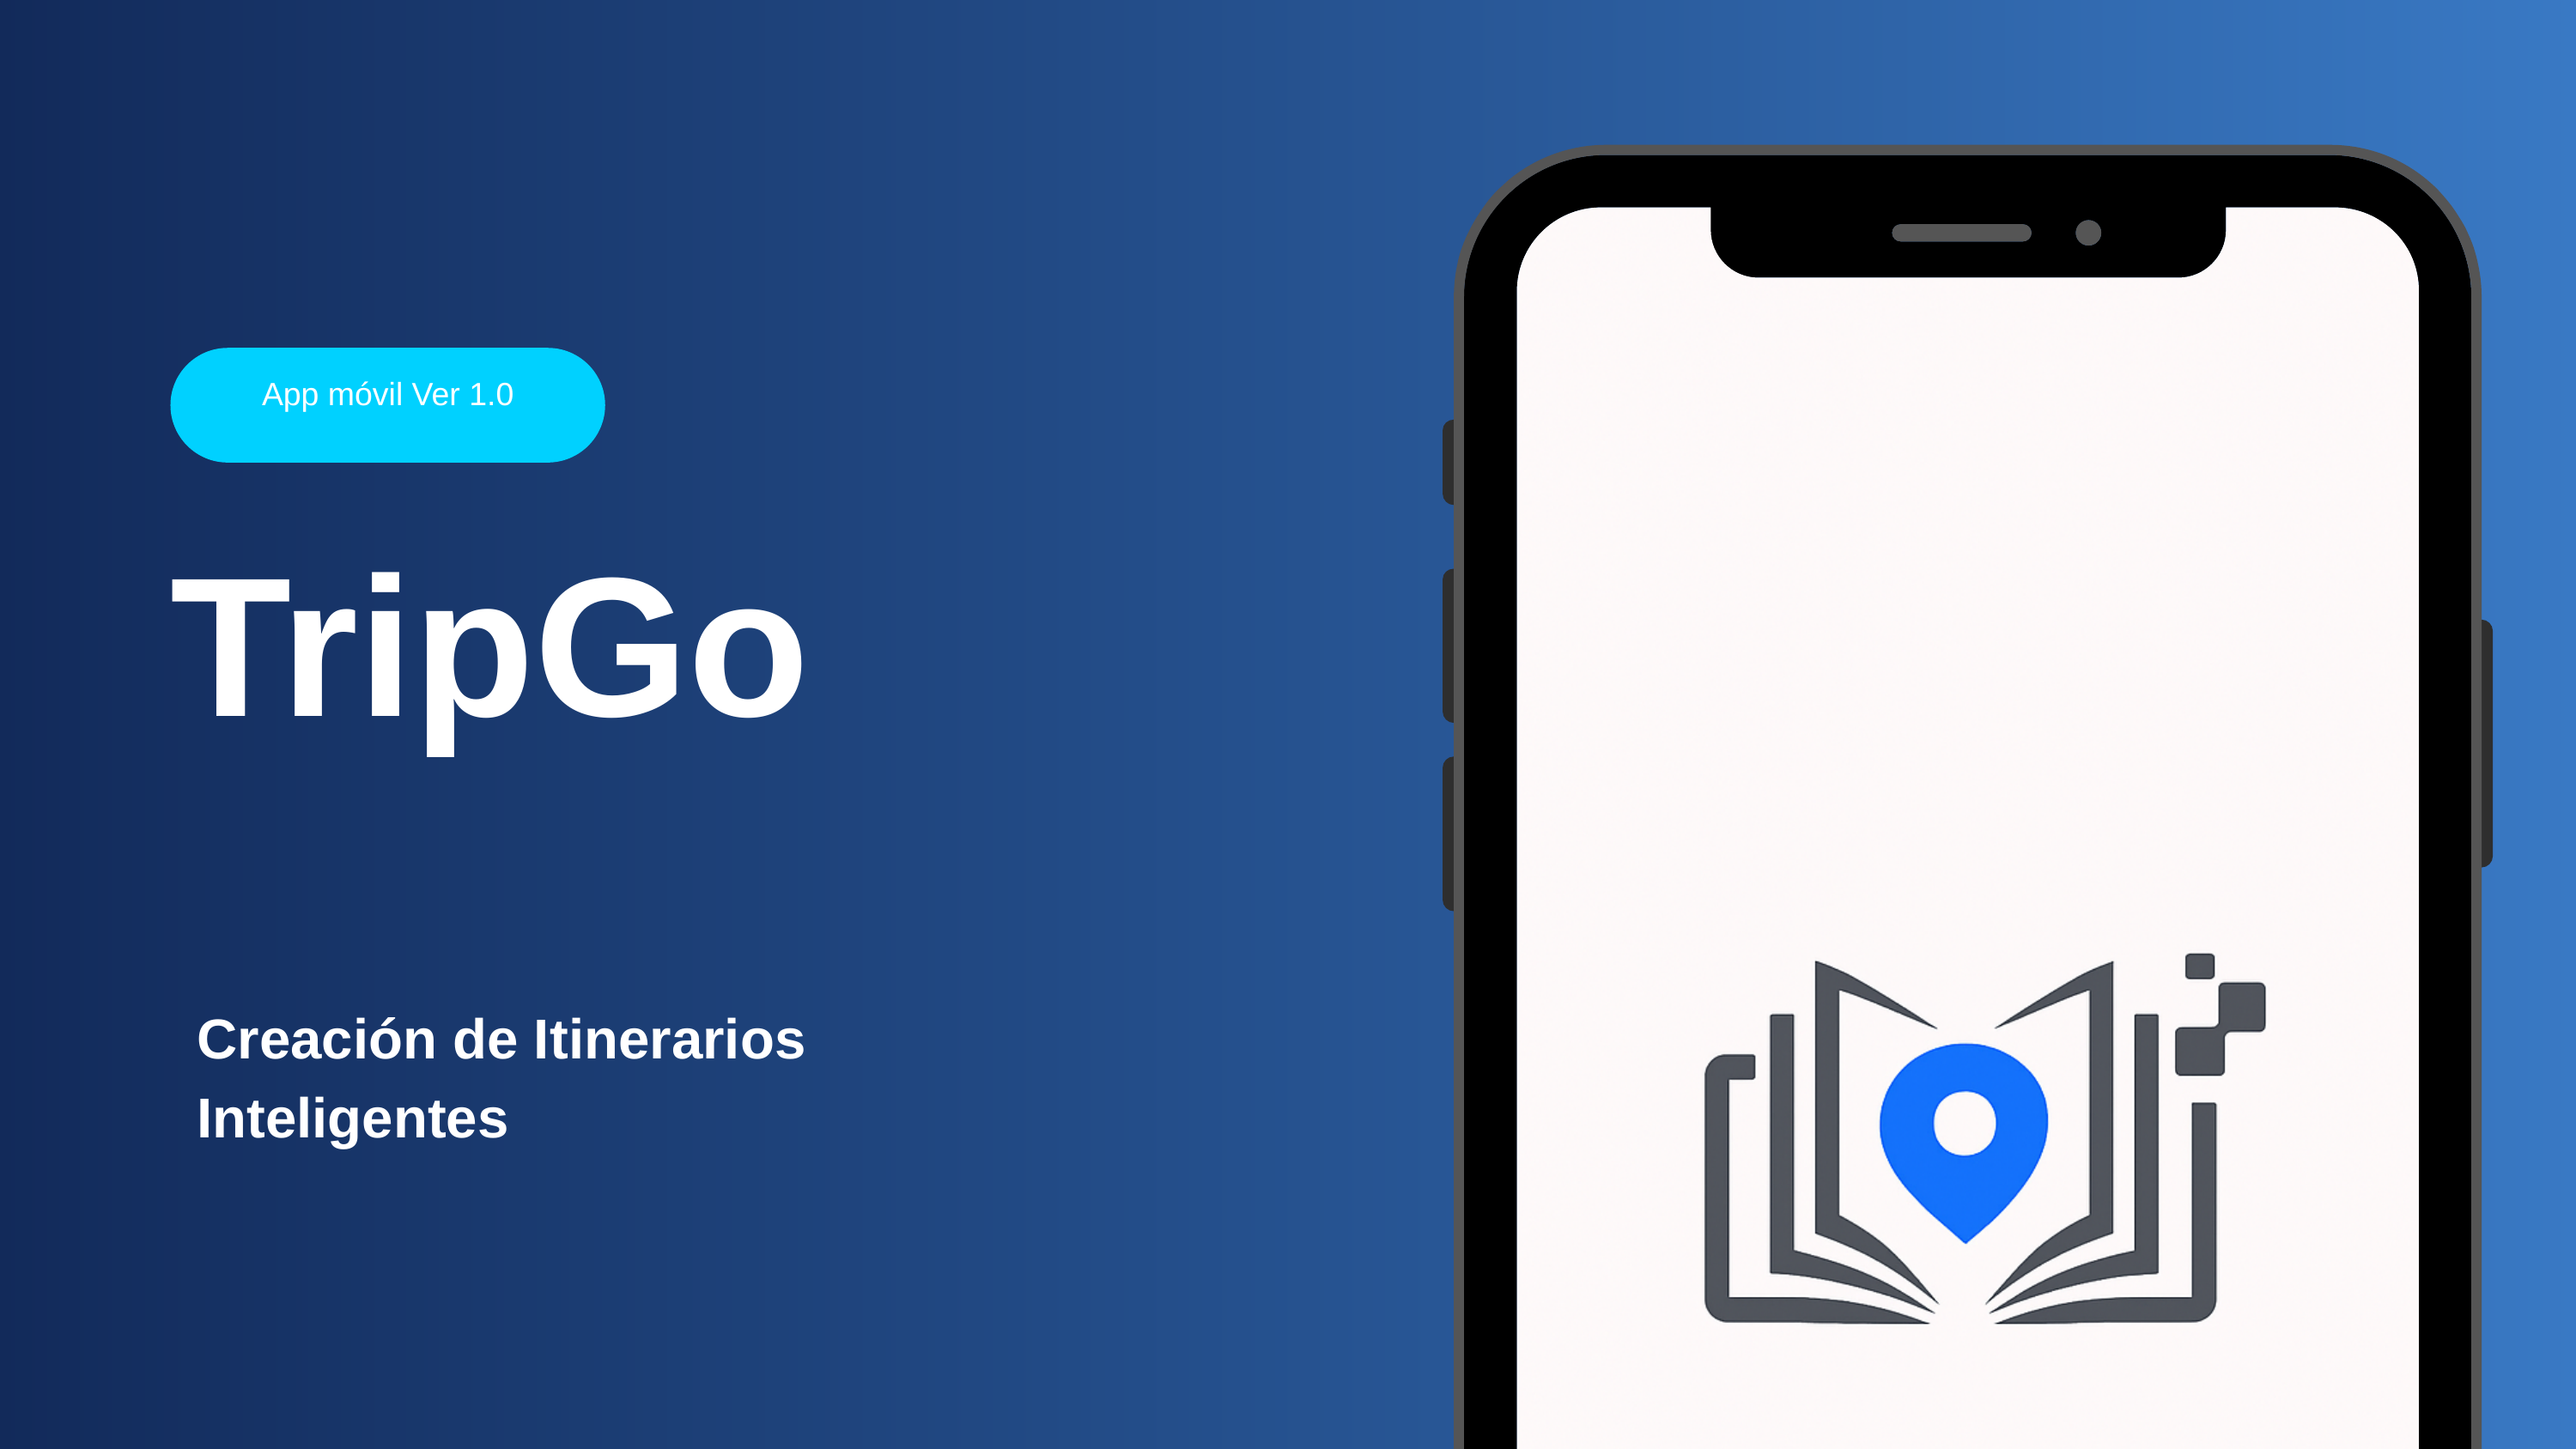

App móvil Ver 1.0
TripGo
Creación de Itinerarios Inteligentes